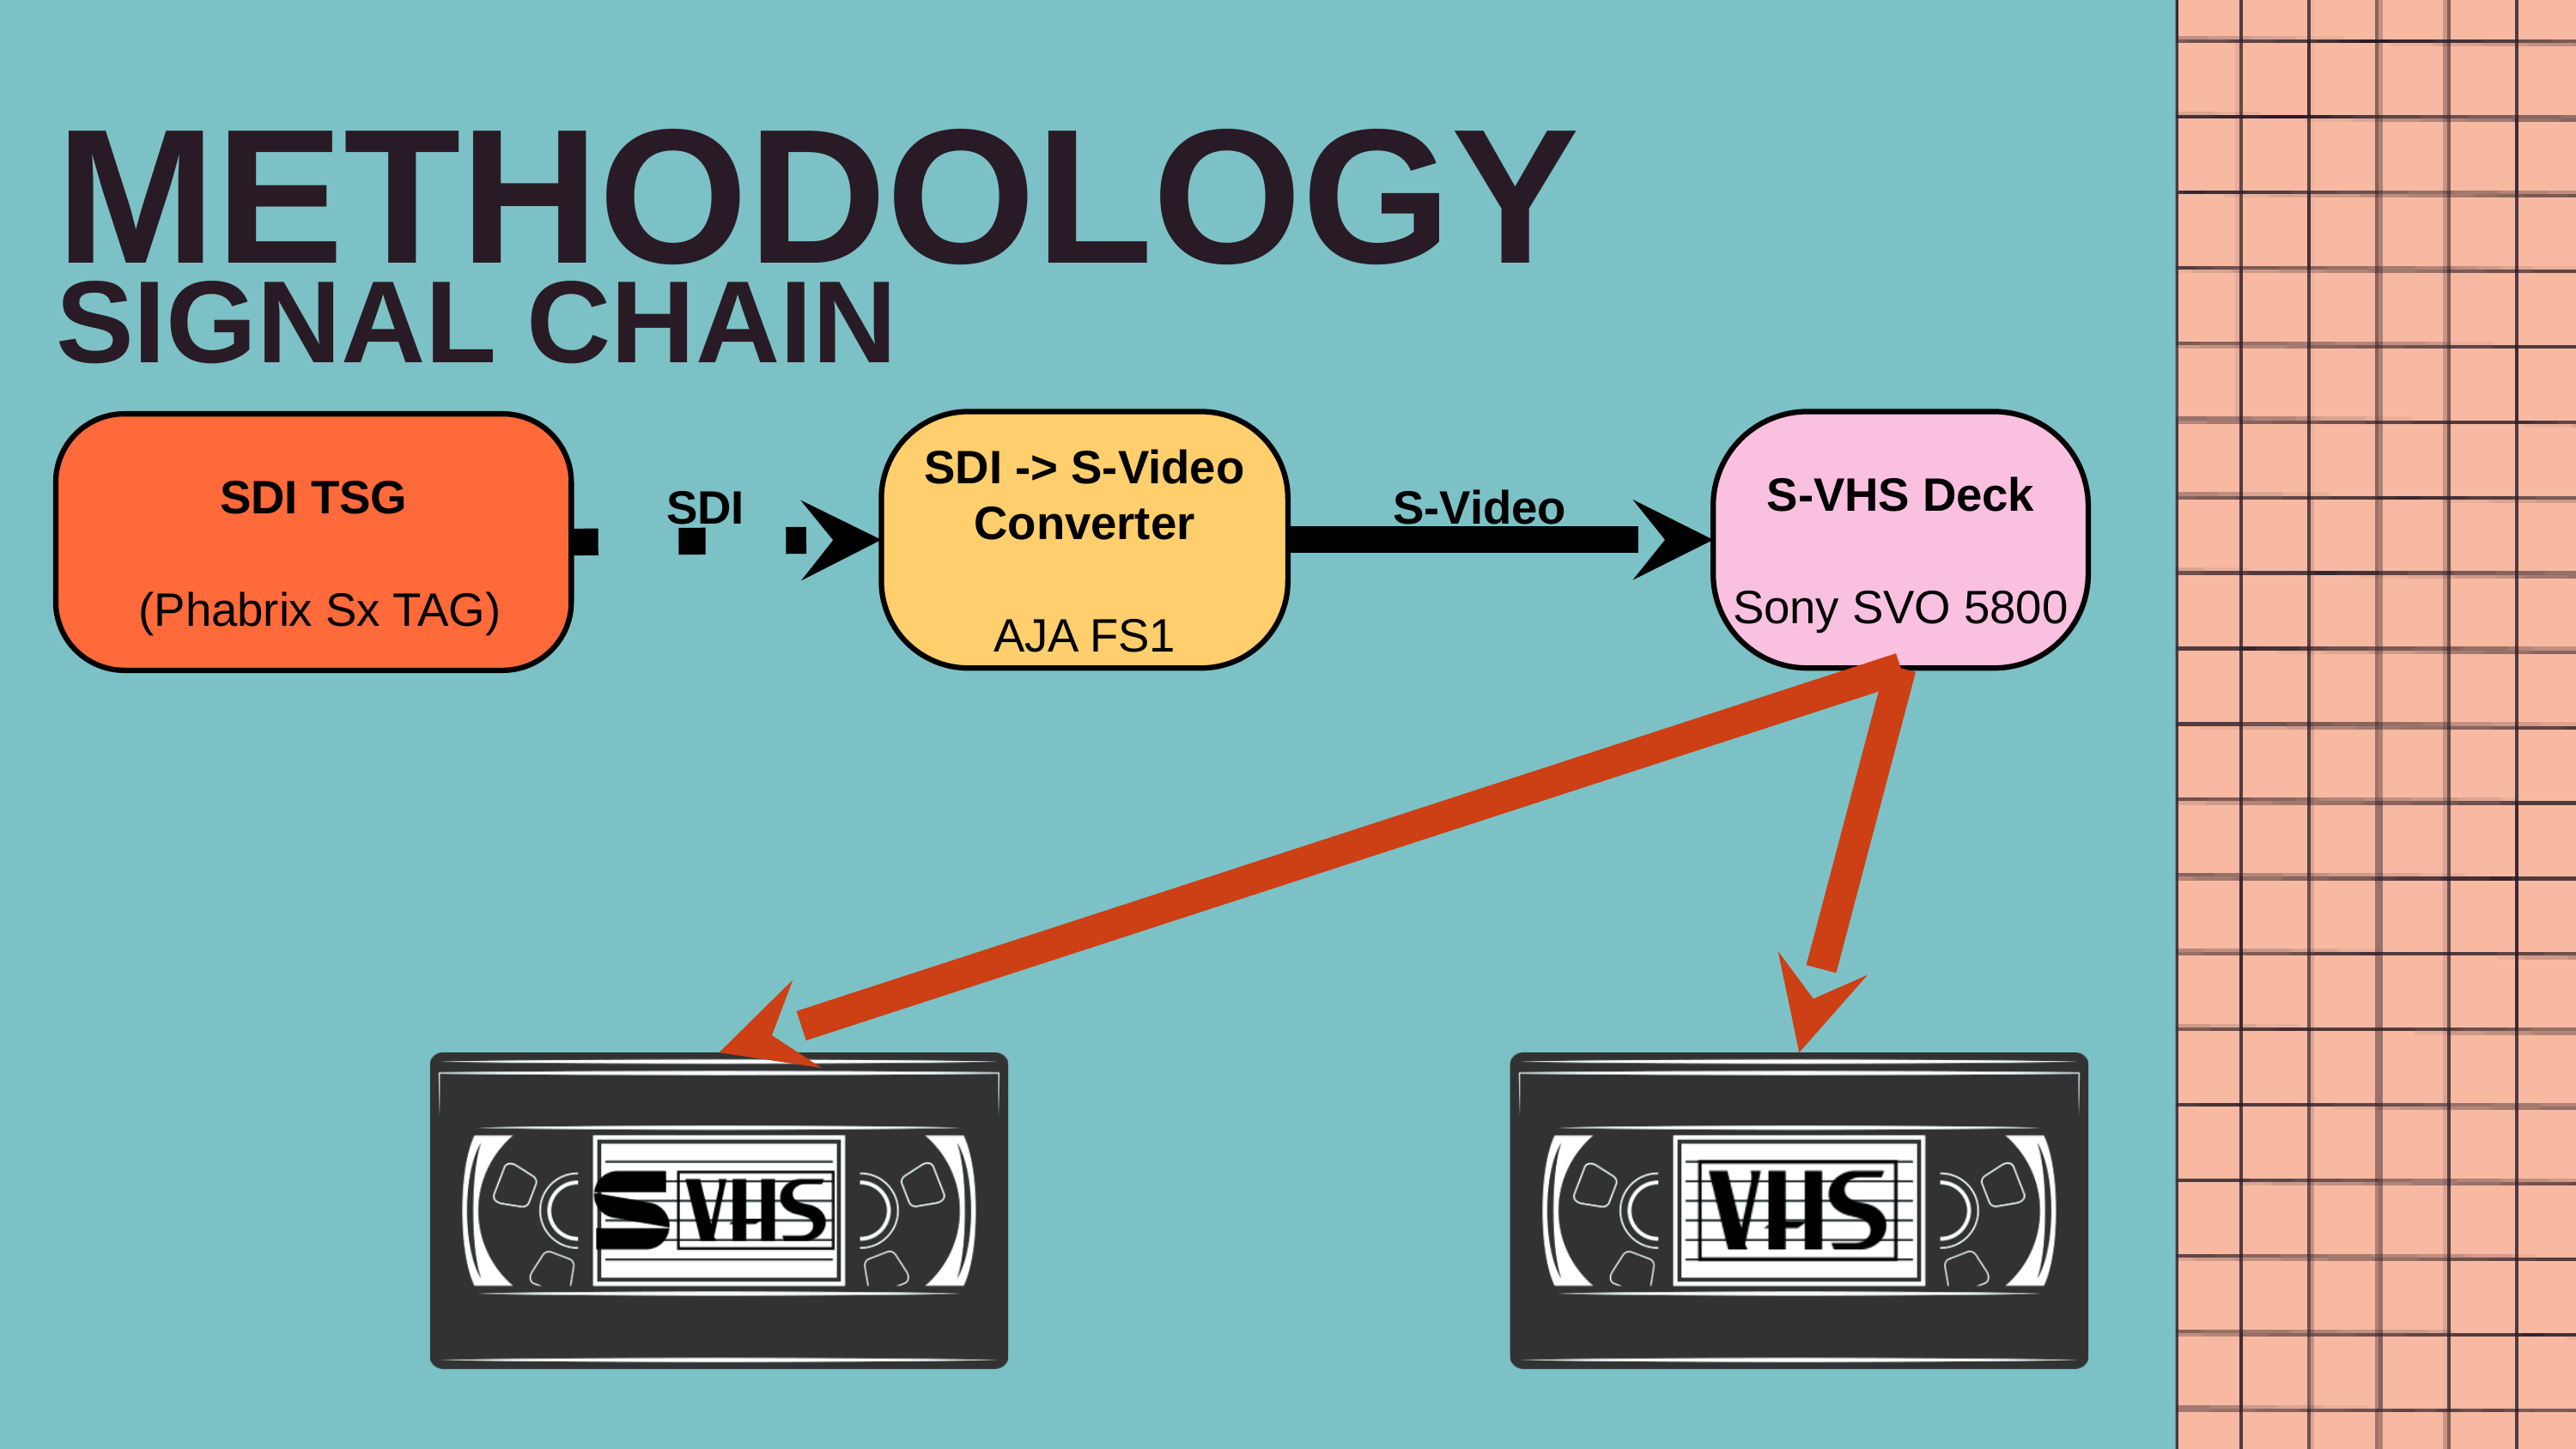

METHODOLOGY
SIGNAL CHAIN

SDI -> S-Video Converter

AJA FS1

S-VHS Deck

Sony SVO 5800

SDI TSG

 (Phabrix Sx TAG)

SDI

S-Video